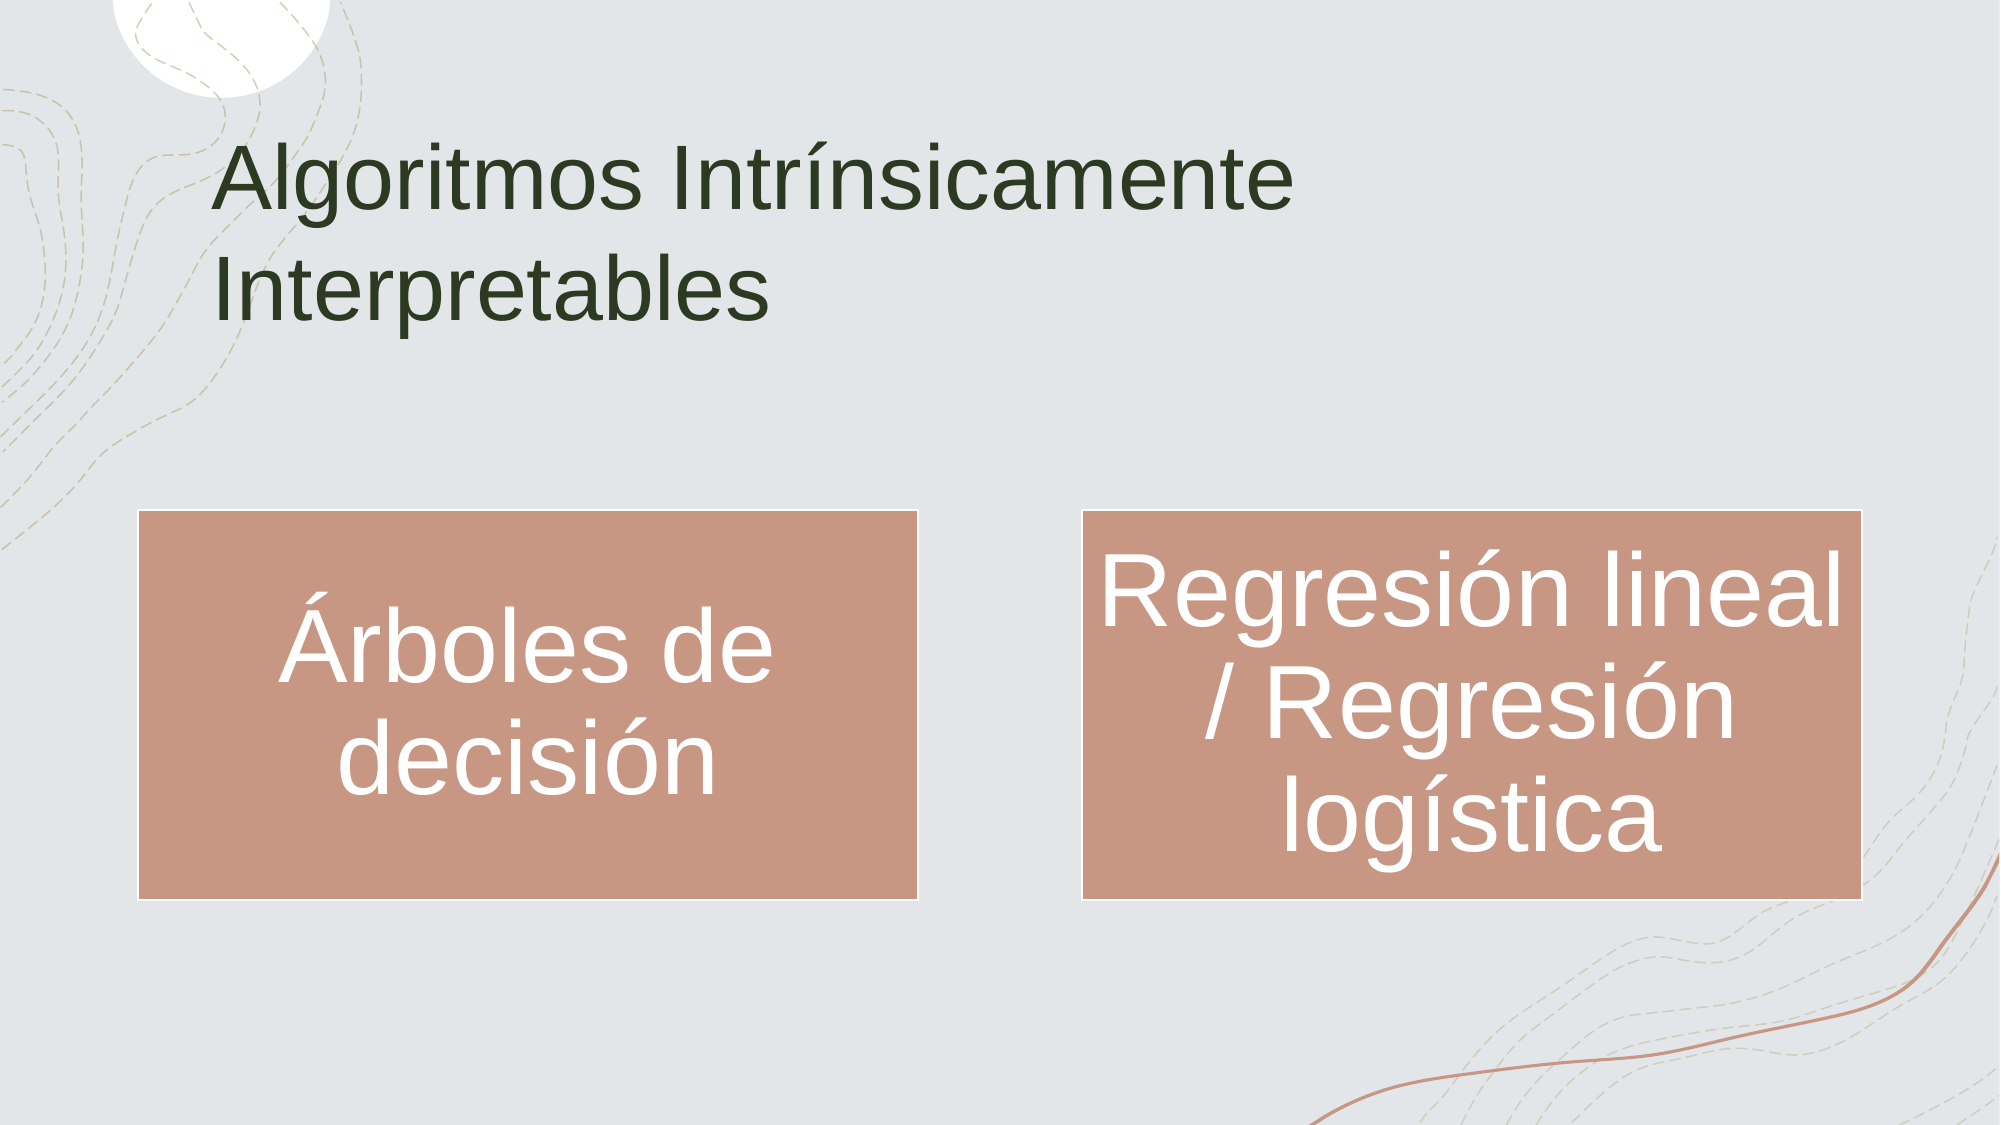

# Algoritmos Intrínsicamente Interpretables
Árboles de decisión
Regresión lineal / Regresión logística